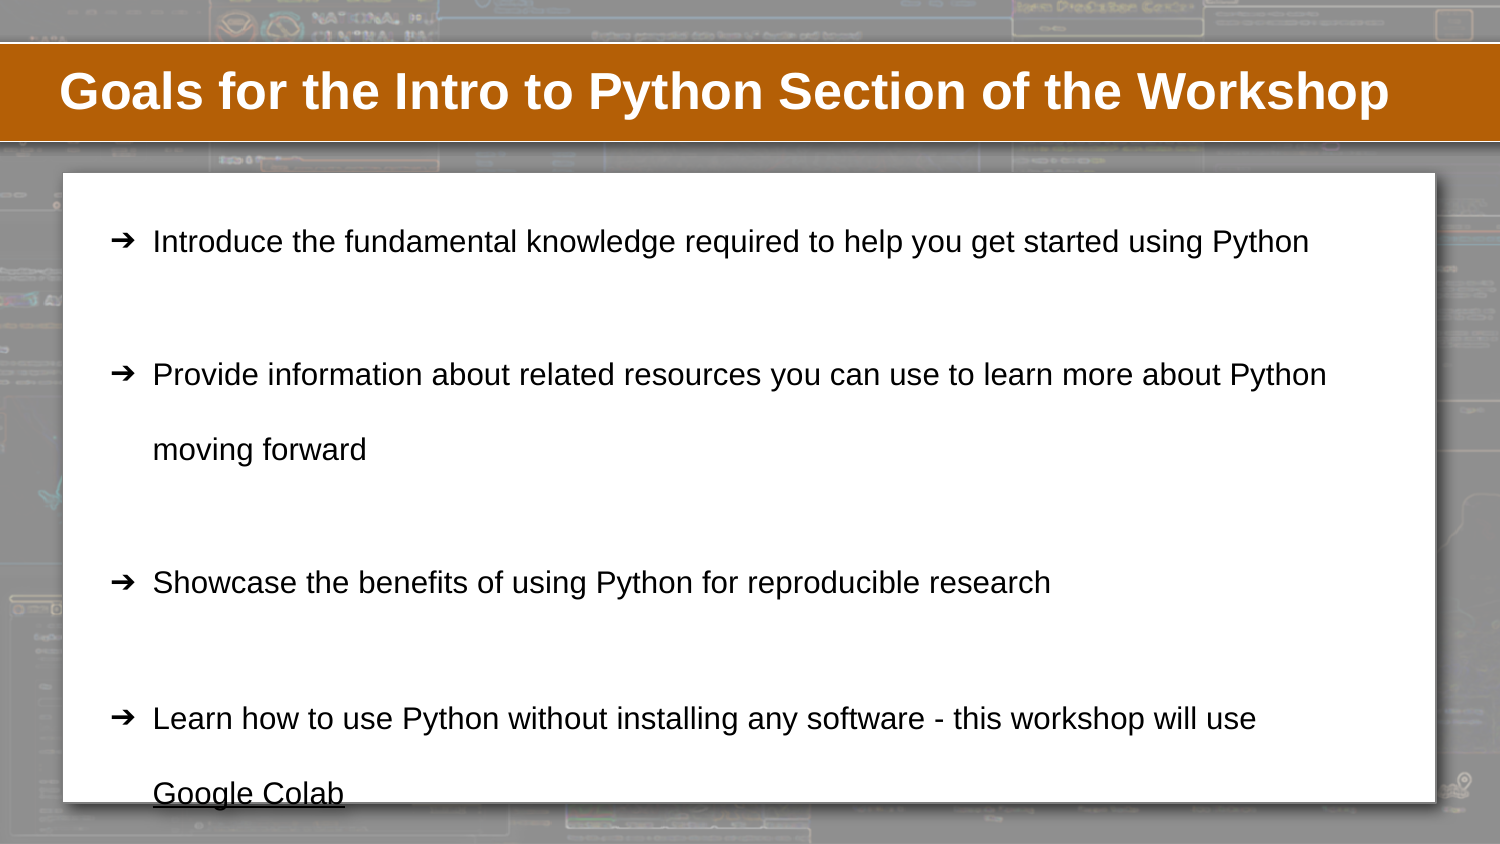

# Goals for the Intro to Python Section of the Workshop
Introduce the fundamental knowledge required to help you get started using Python
Provide information about related resources you can use to learn more about Python moving forward
Showcase the benefits of using Python for reproducible research

Learn how to use Python without installing any software - this workshop will use Google Colab
We will focus on using a local Python installation during tomorrow’s session